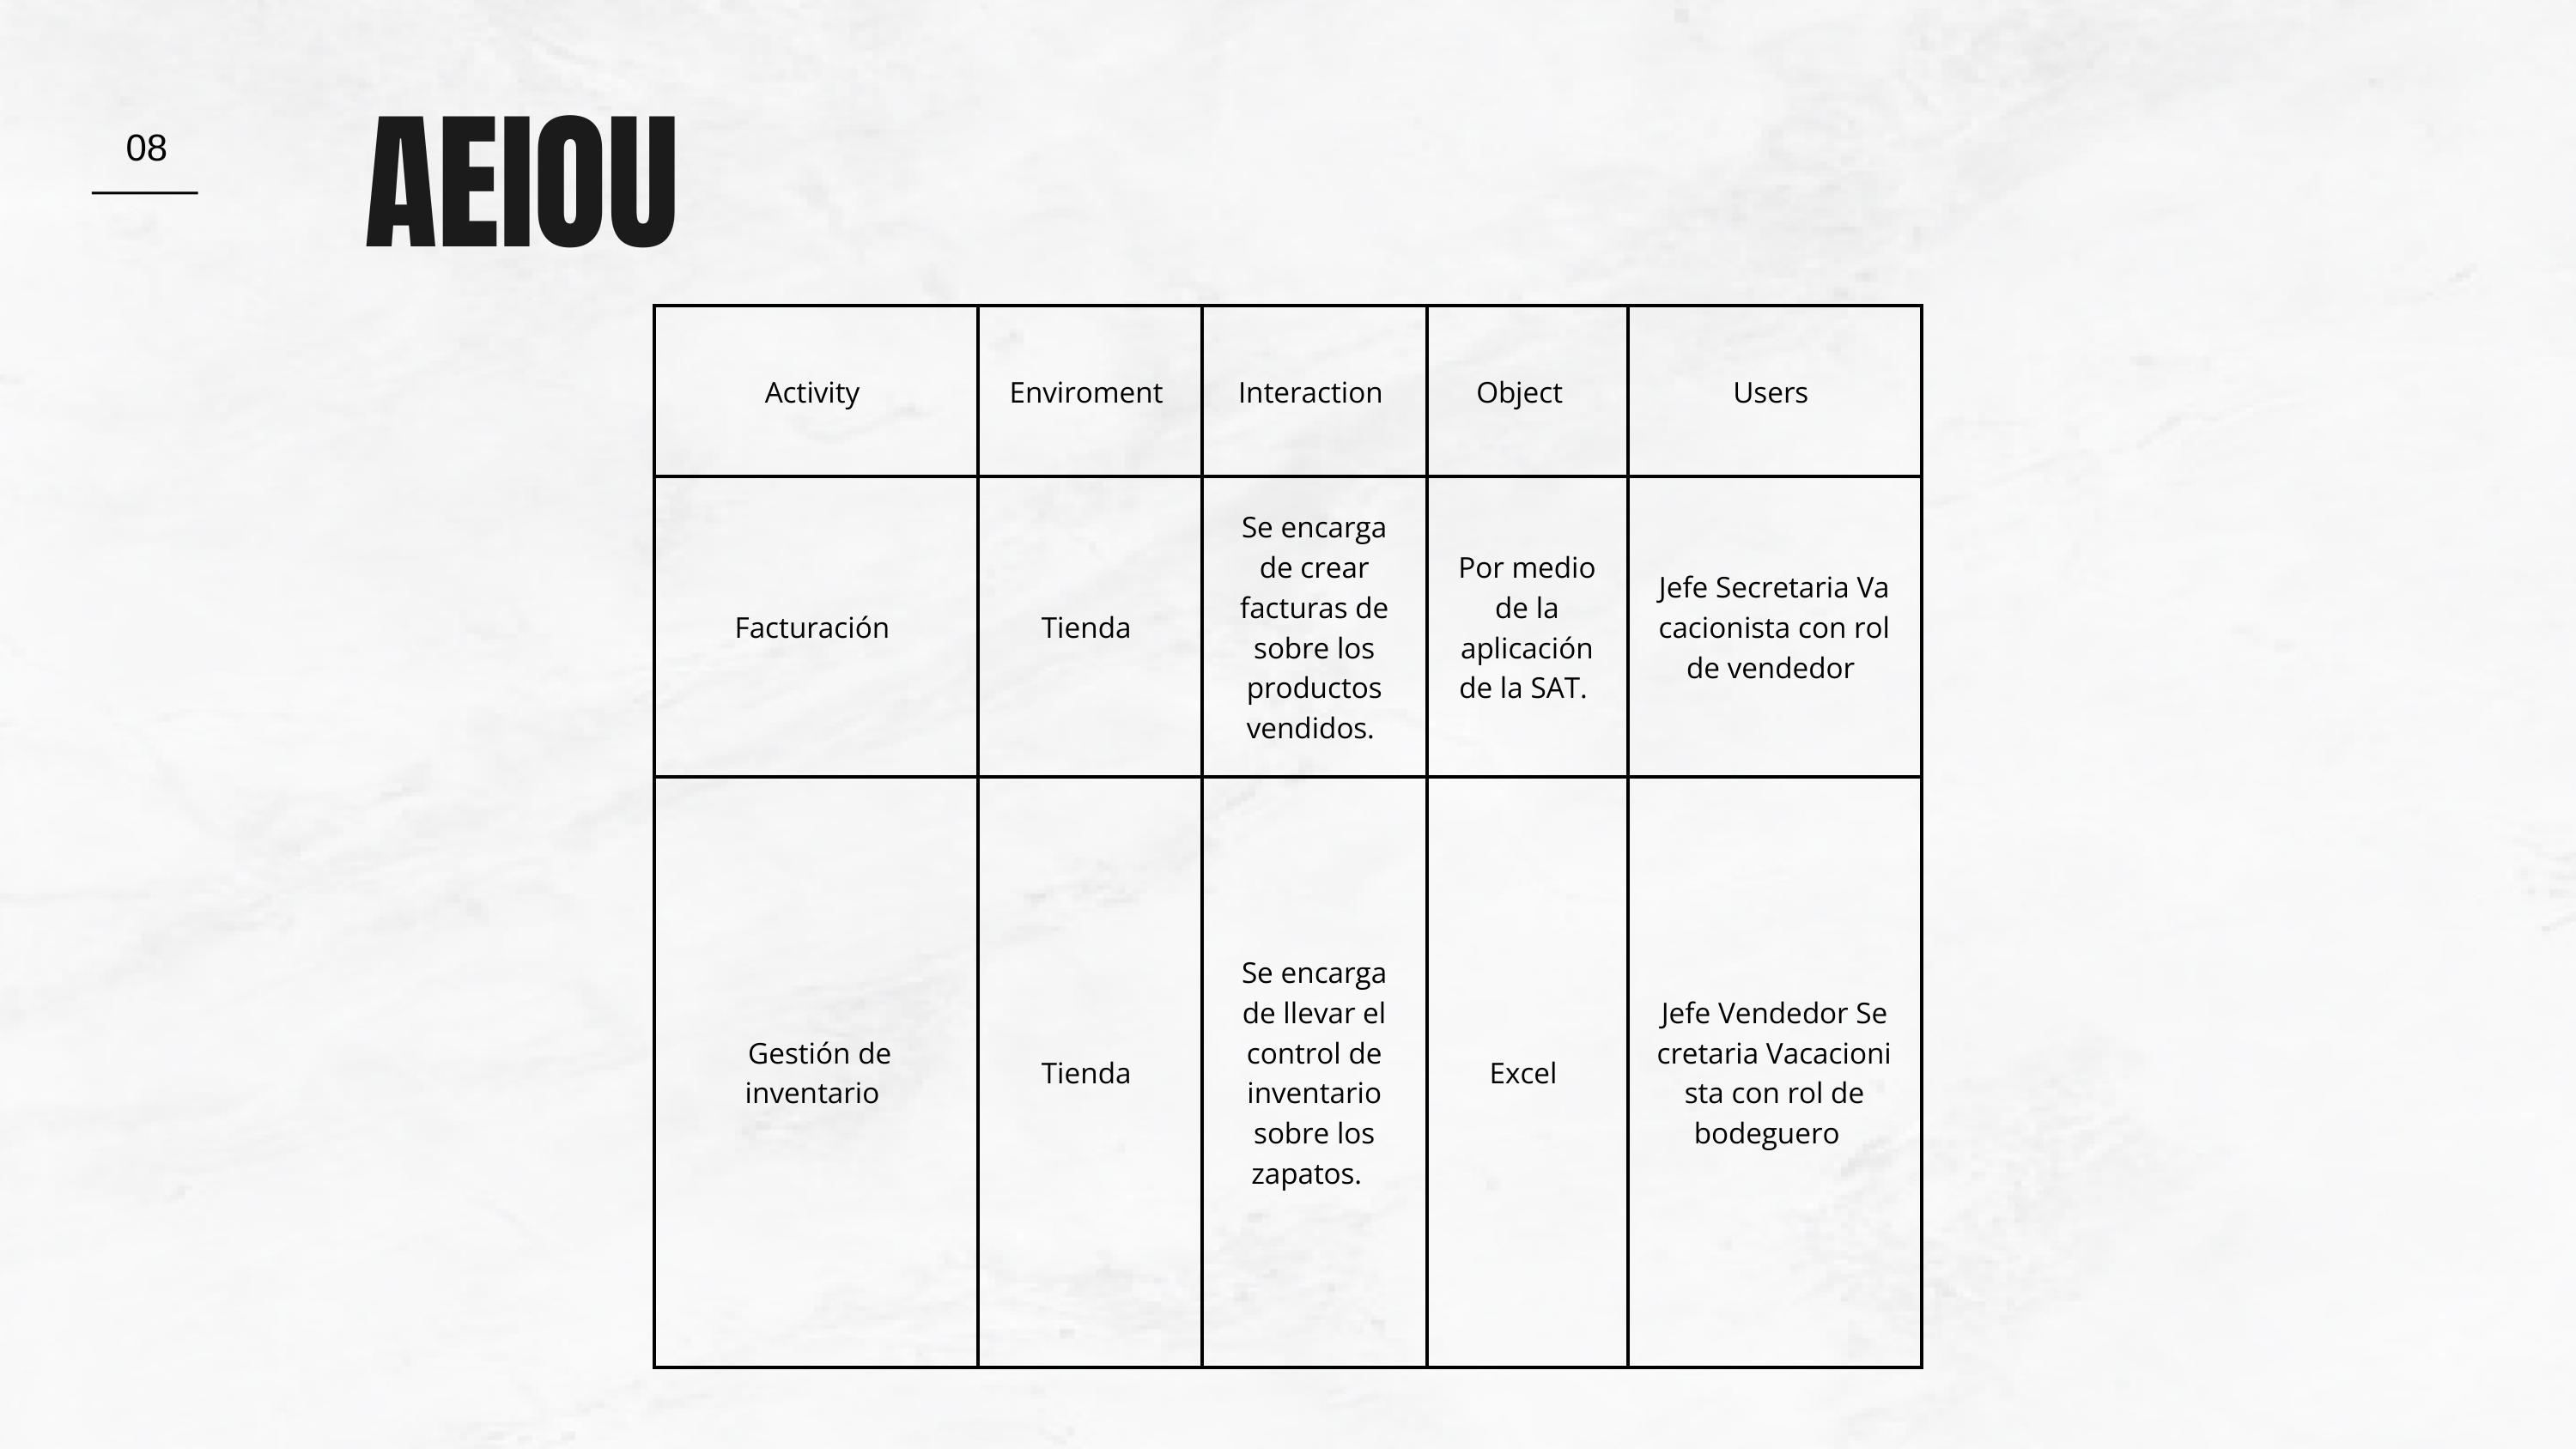

AEIOU
08

| Activity | Enviroment | Interaction | Object | Users |
| --- | --- | --- | --- | --- |
| Facturación | Tienda | Se encarga de crear facturas de sobre los productos vendidos. | Por medio de la aplicación de la SAT. | Jefe Secretaria Vacacionista con rol de vendedor |
| Gestión de inventario | Tienda | Se encarga de llevar el control de inventario sobre los zapatos. | Excel | Jefe Vendedor Secretaria Vacacionista con rol de bodeguero |